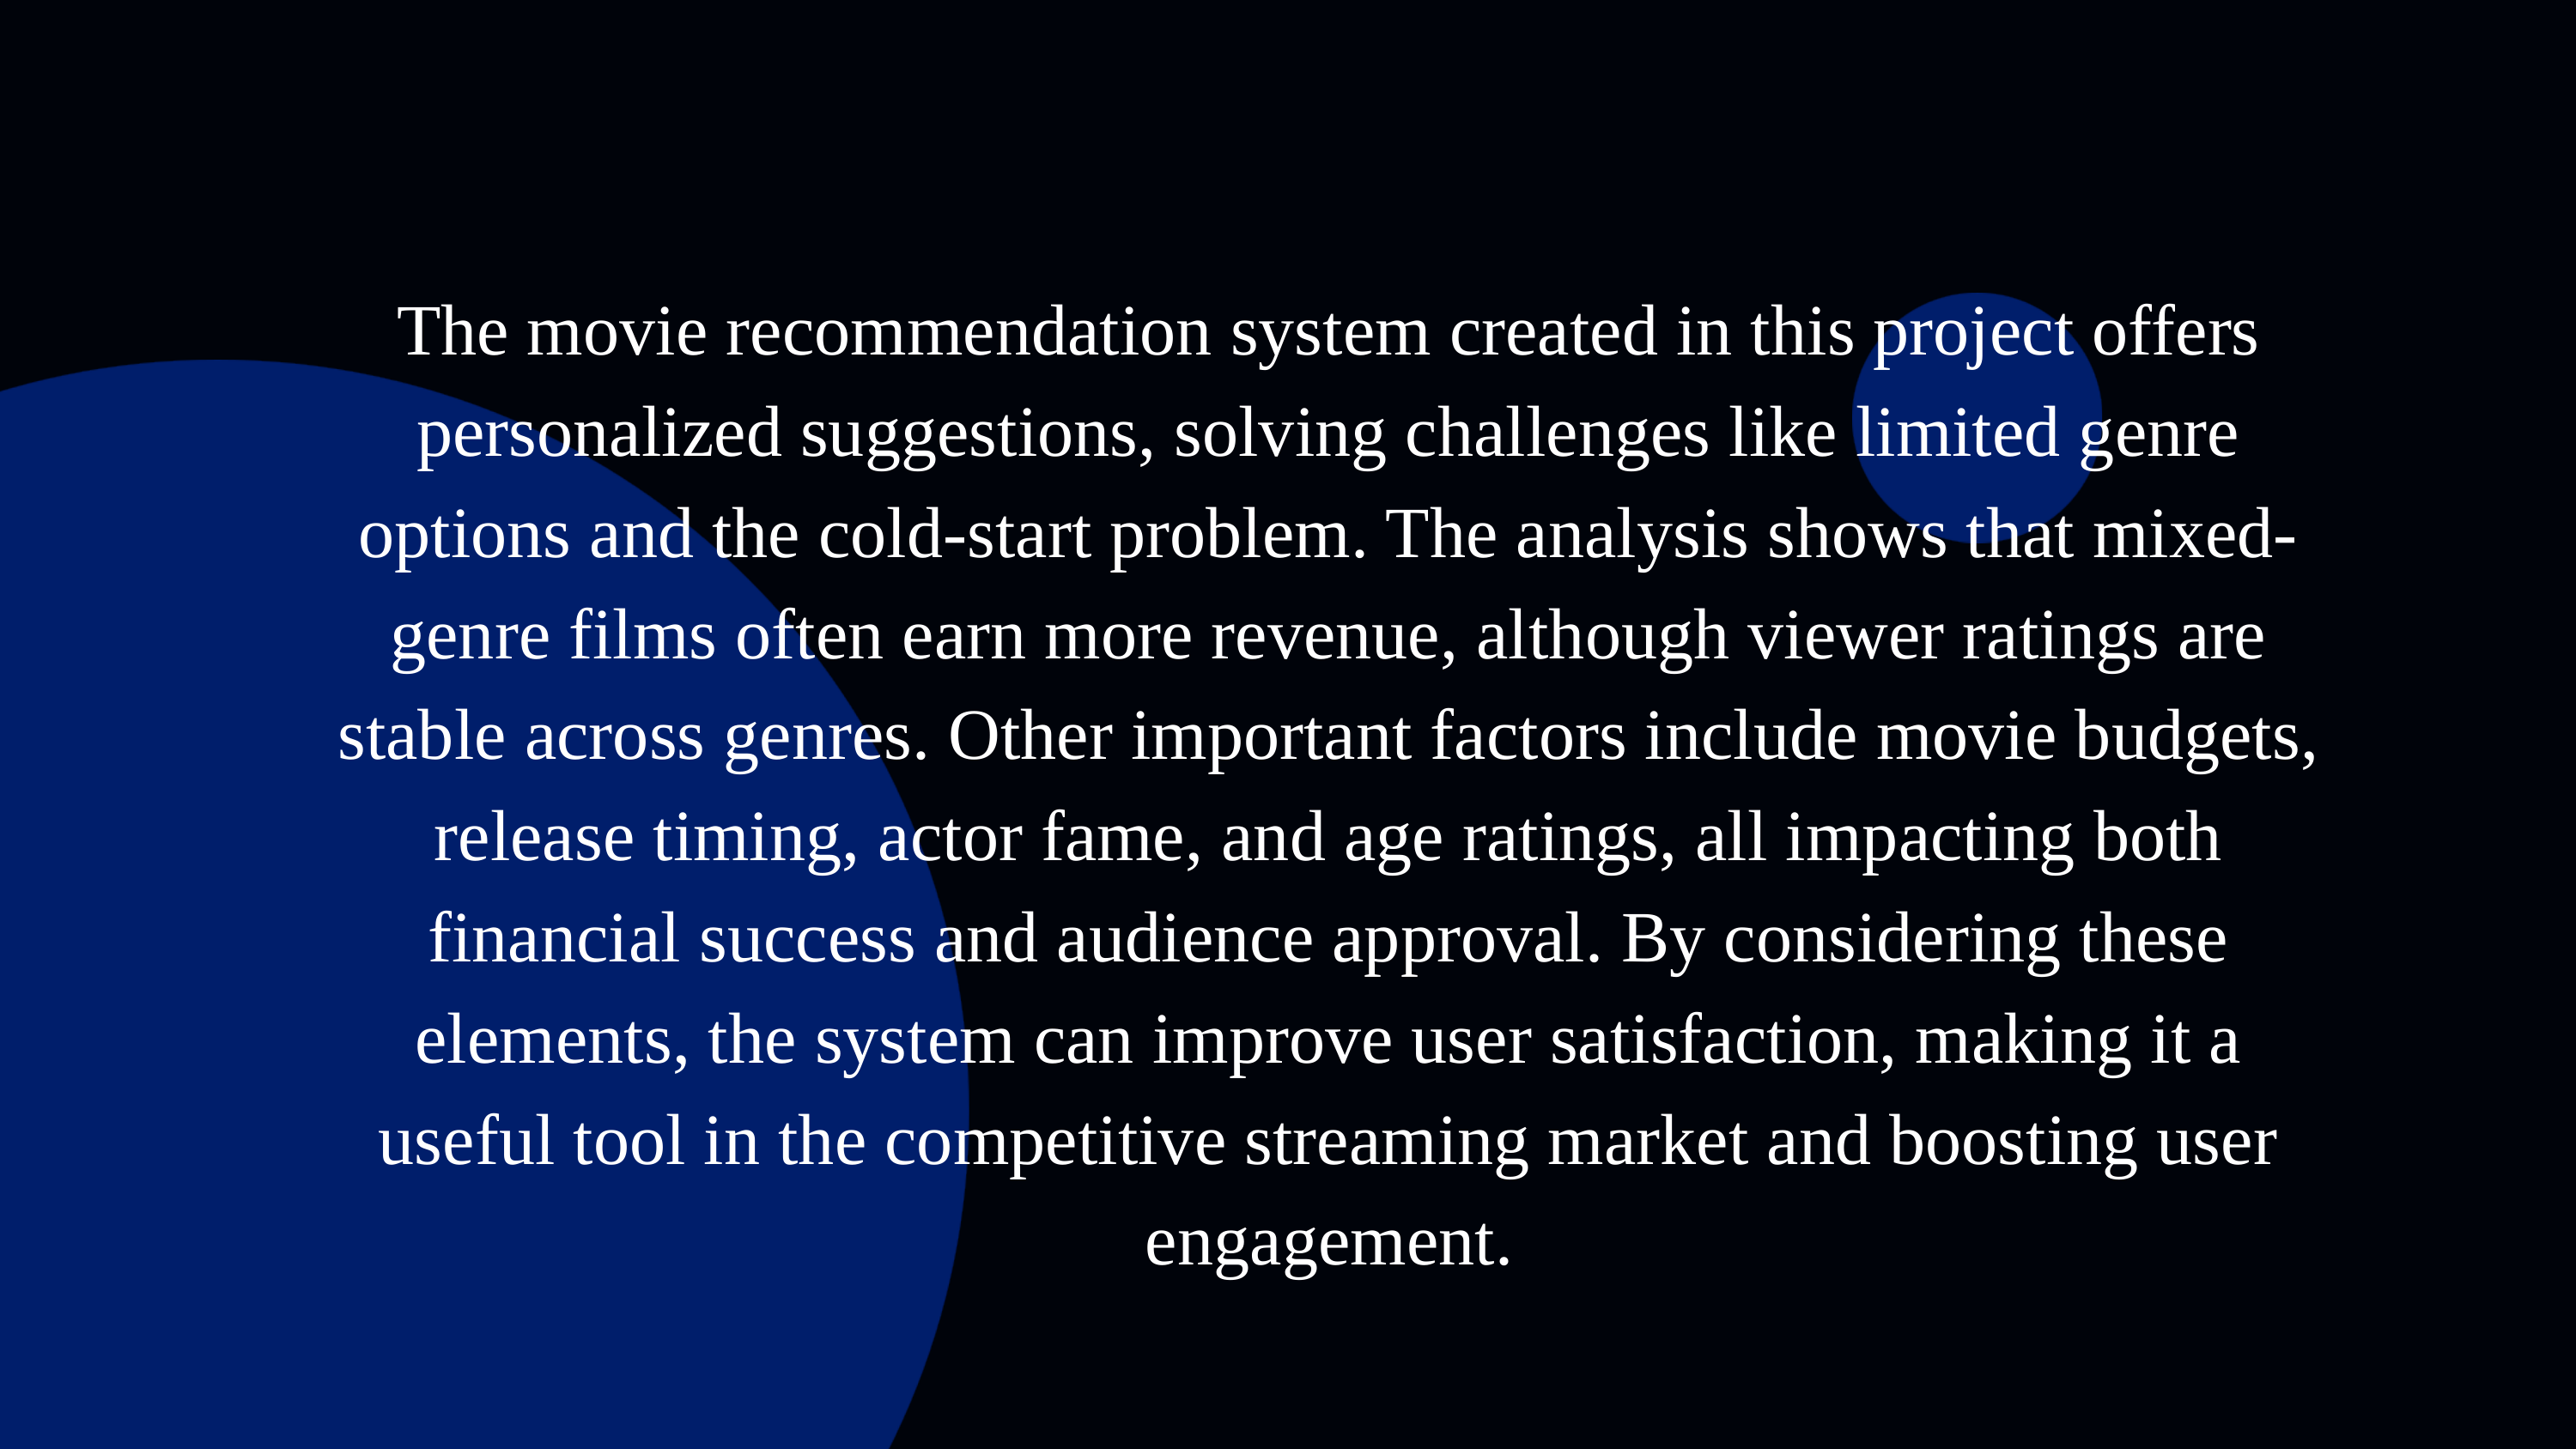

The movie recommendation system created in this project offers personalized suggestions, solving challenges like limited genre options and the cold-start problem. The analysis shows that mixed-genre films often earn more revenue, although viewer ratings are stable across genres. Other important factors include movie budgets, release timing, actor fame, and age ratings, all impacting both financial success and audience approval. By considering these elements, the system can improve user satisfaction, making it a useful tool in the competitive streaming market and boosting user engagement.